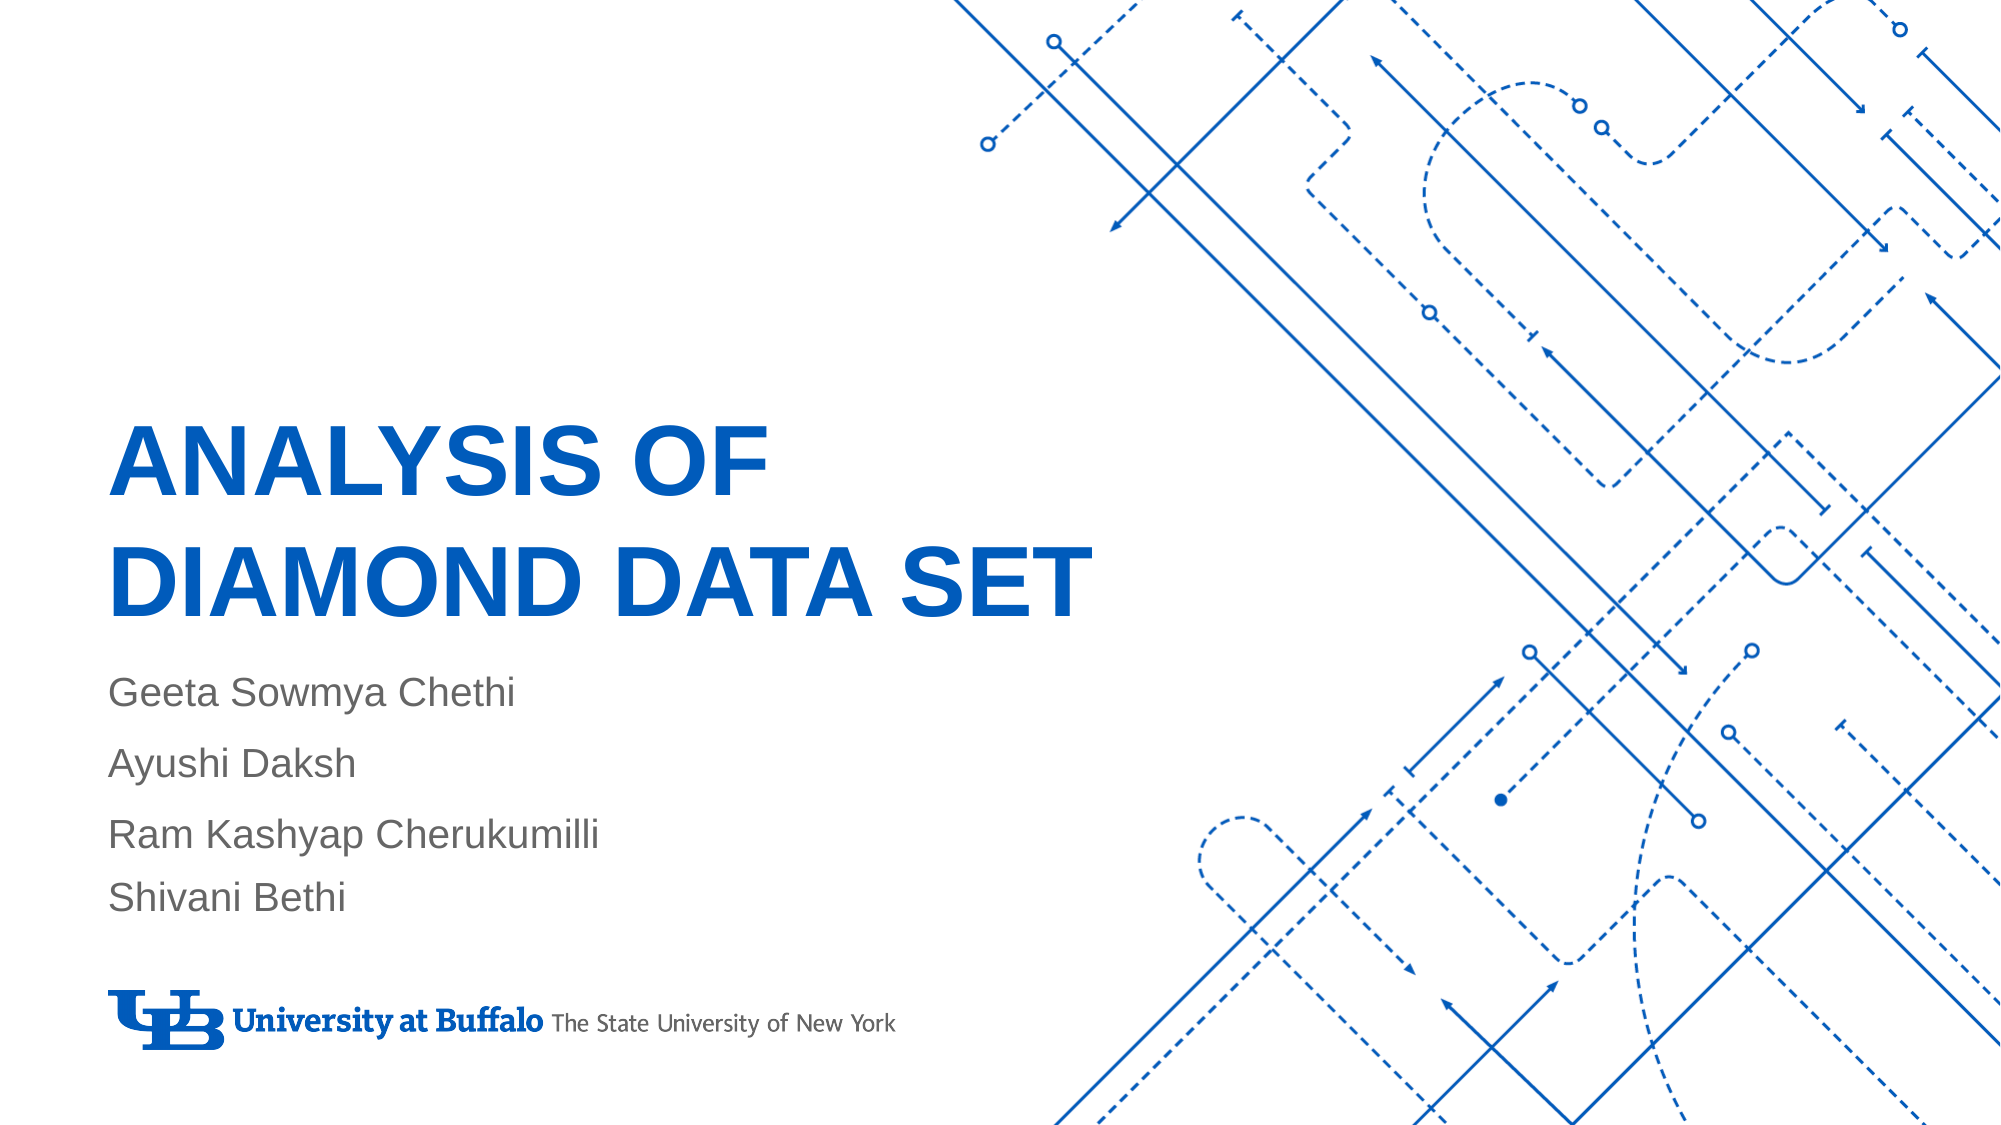

# Analysis of Diamond Data Set
Geeta Sowmya Chethi
Ayushi Daksh
Ram Kashyap Cherukumilli
Shivani Bethi